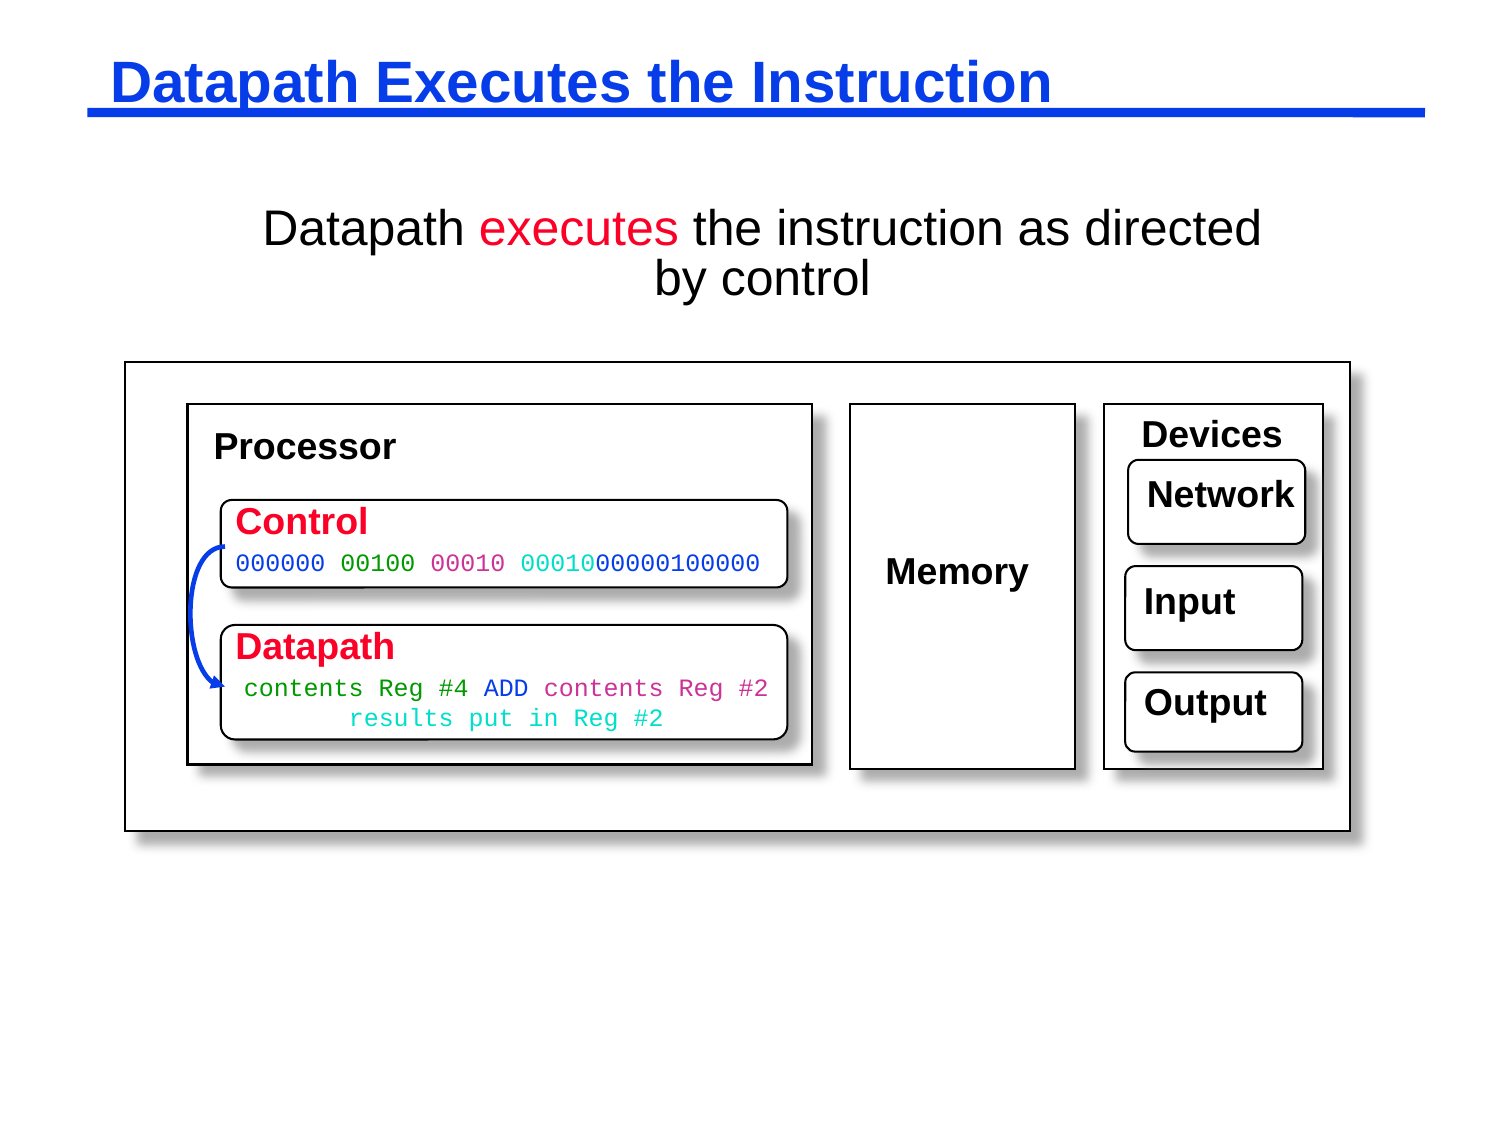

# Datapath Executes the Instruction
Datapath executes the instruction as directed by control

Devices
 Processor

Network

Control

000000 00100 00010 0001000000100000
Memory

Input

Datapath

contents Reg #4 ADD contents Reg #2
results put in Reg #2

Output